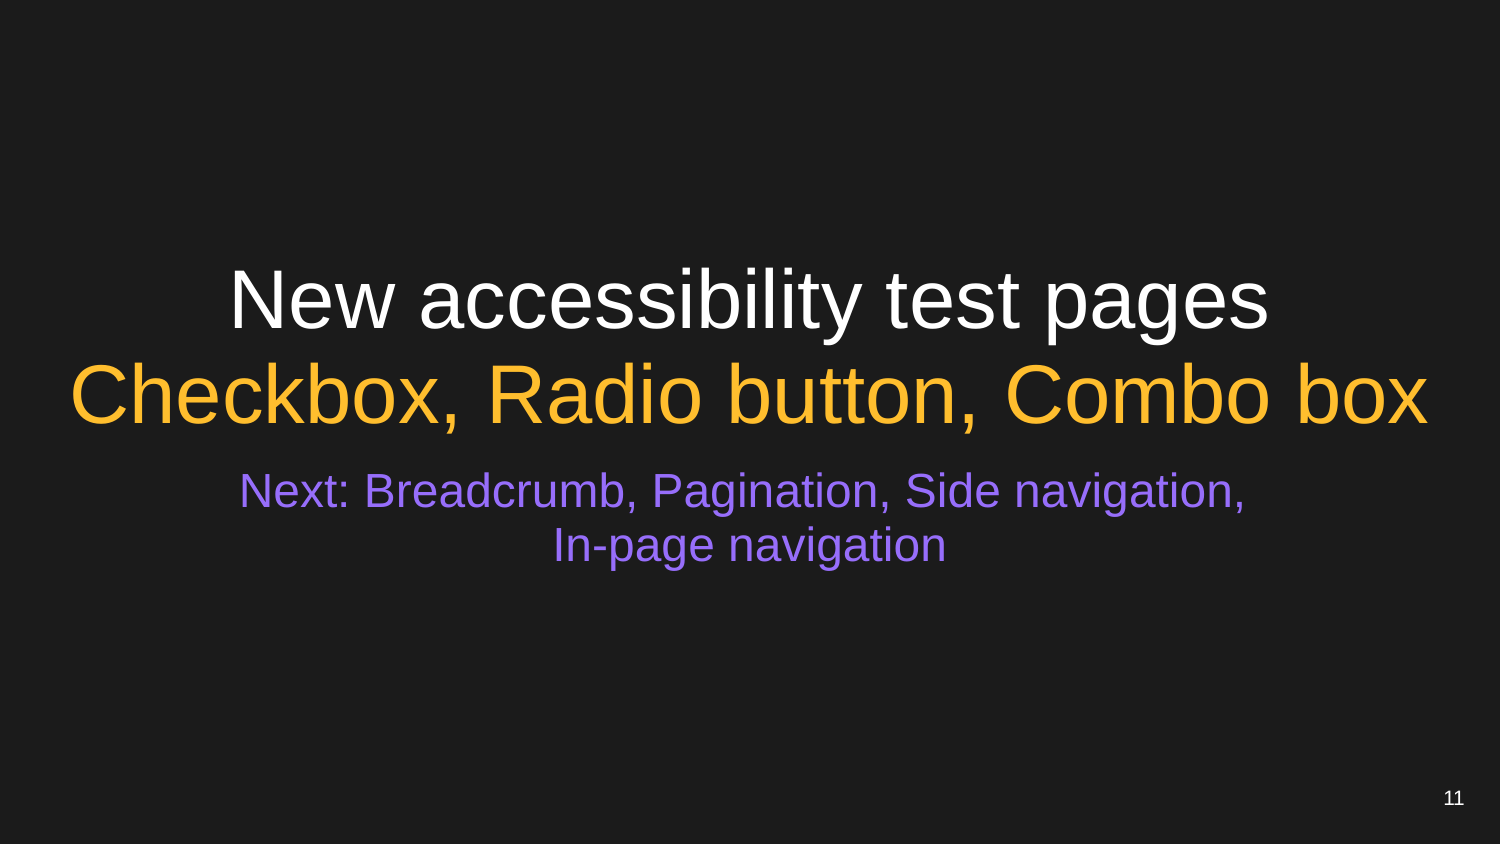

# New accessibility test pages
Checkbox, Radio button, Combo box
Next: Breadcrumb, Pagination, Side navigation,
In-page navigation
11